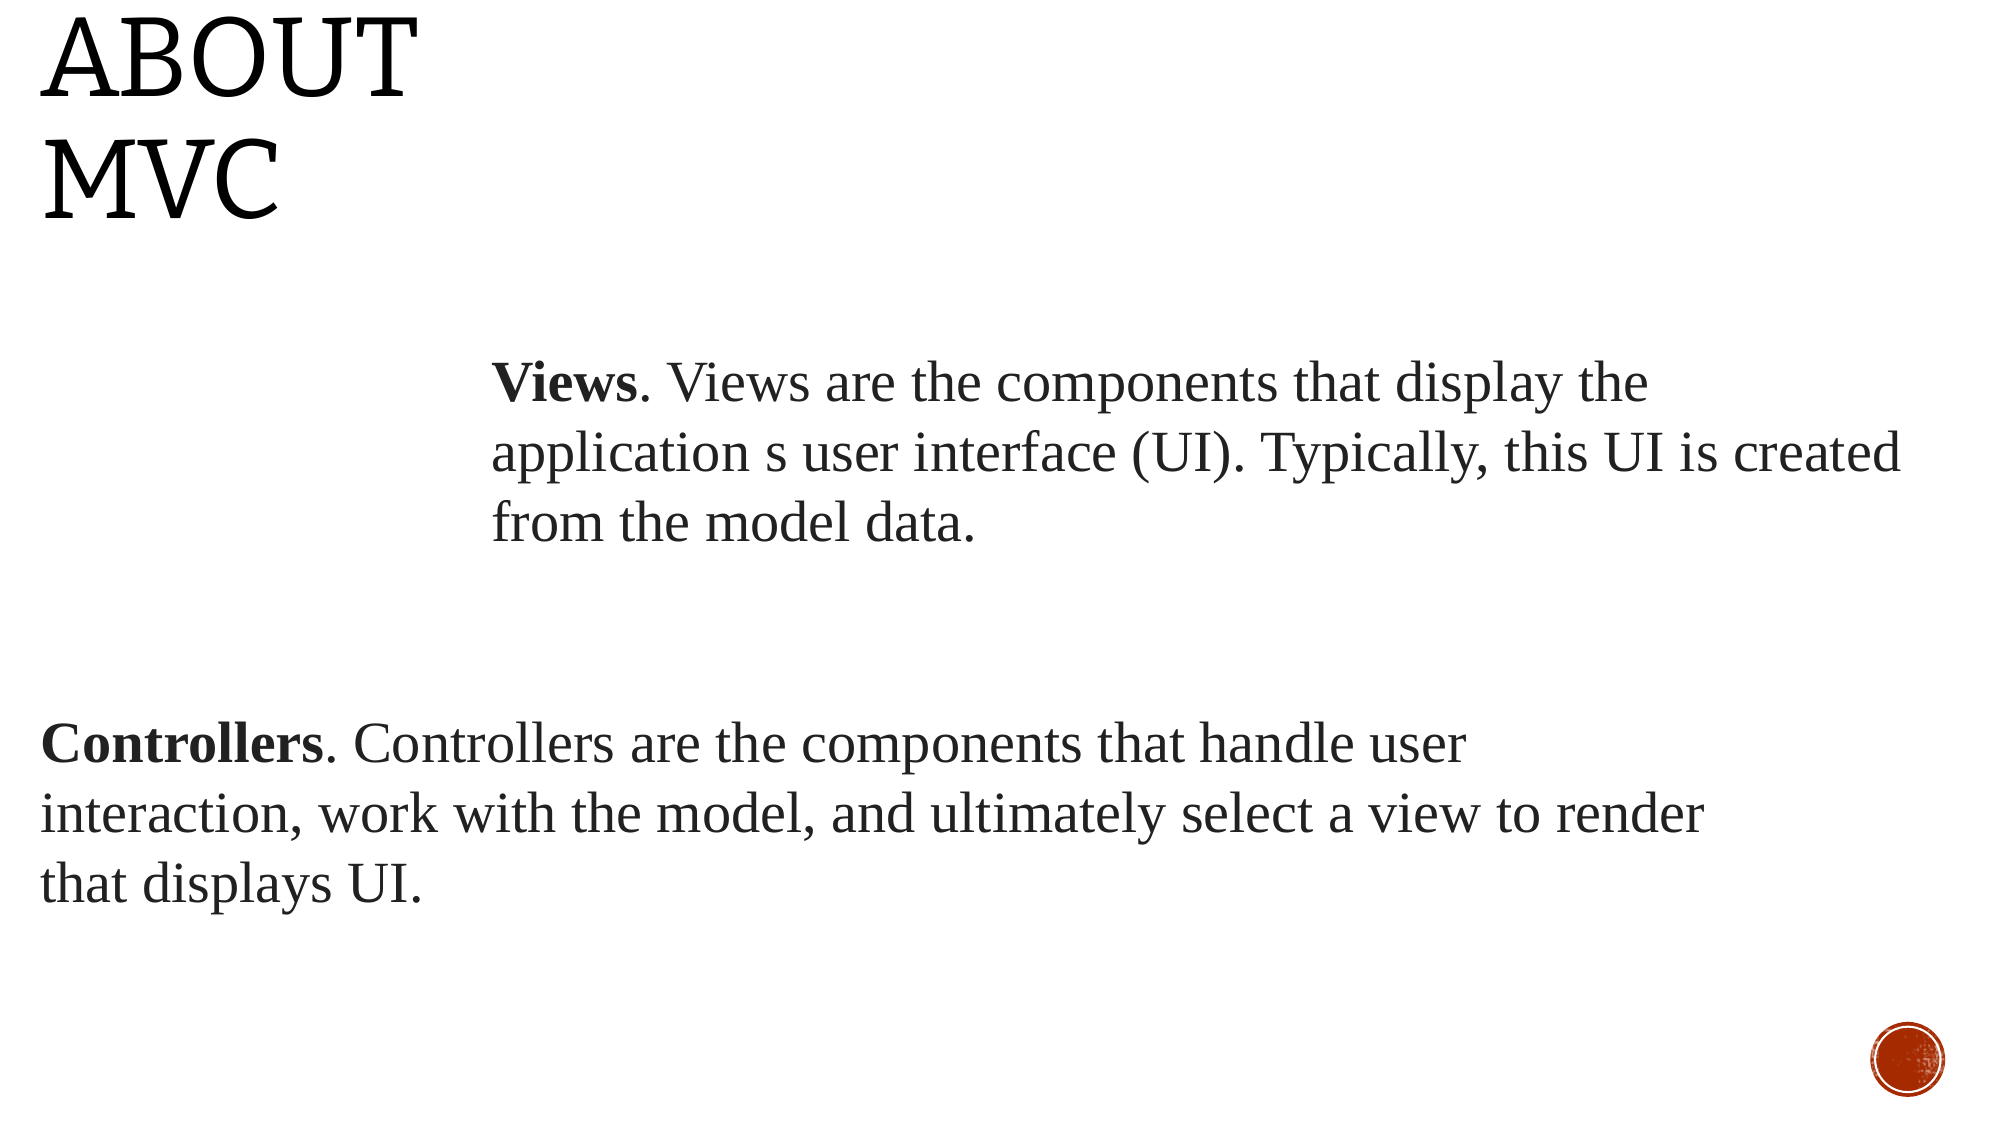

# About MVC
Views. Views are the components that display the application s user interface (UI). Typically, this UI is created from the model data.
Controllers. Controllers are the components that handle user interaction, work with the model, and ultimately select a view to render that displays UI.